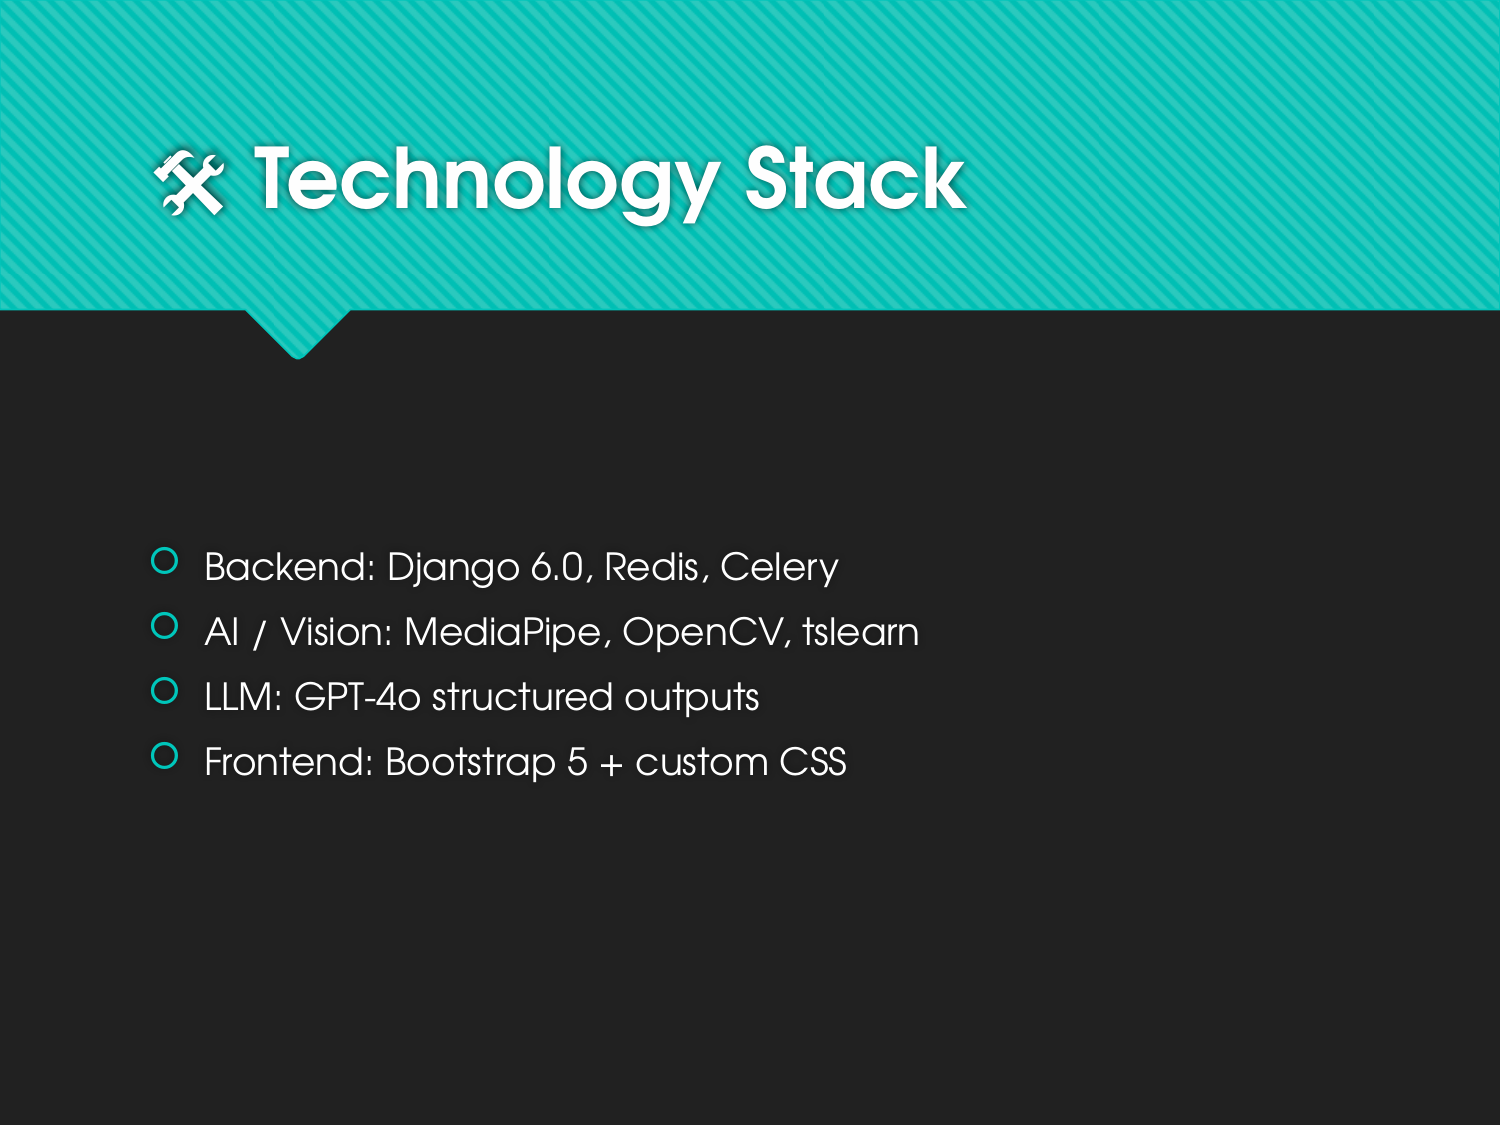

# 🛠️ Technology Stack
Backend: Django 6.0, Redis, Celery
AI / Vision: MediaPipe, OpenCV, tslearn
LLM: GPT-4o structured outputs
Frontend: Bootstrap 5 + custom CSS